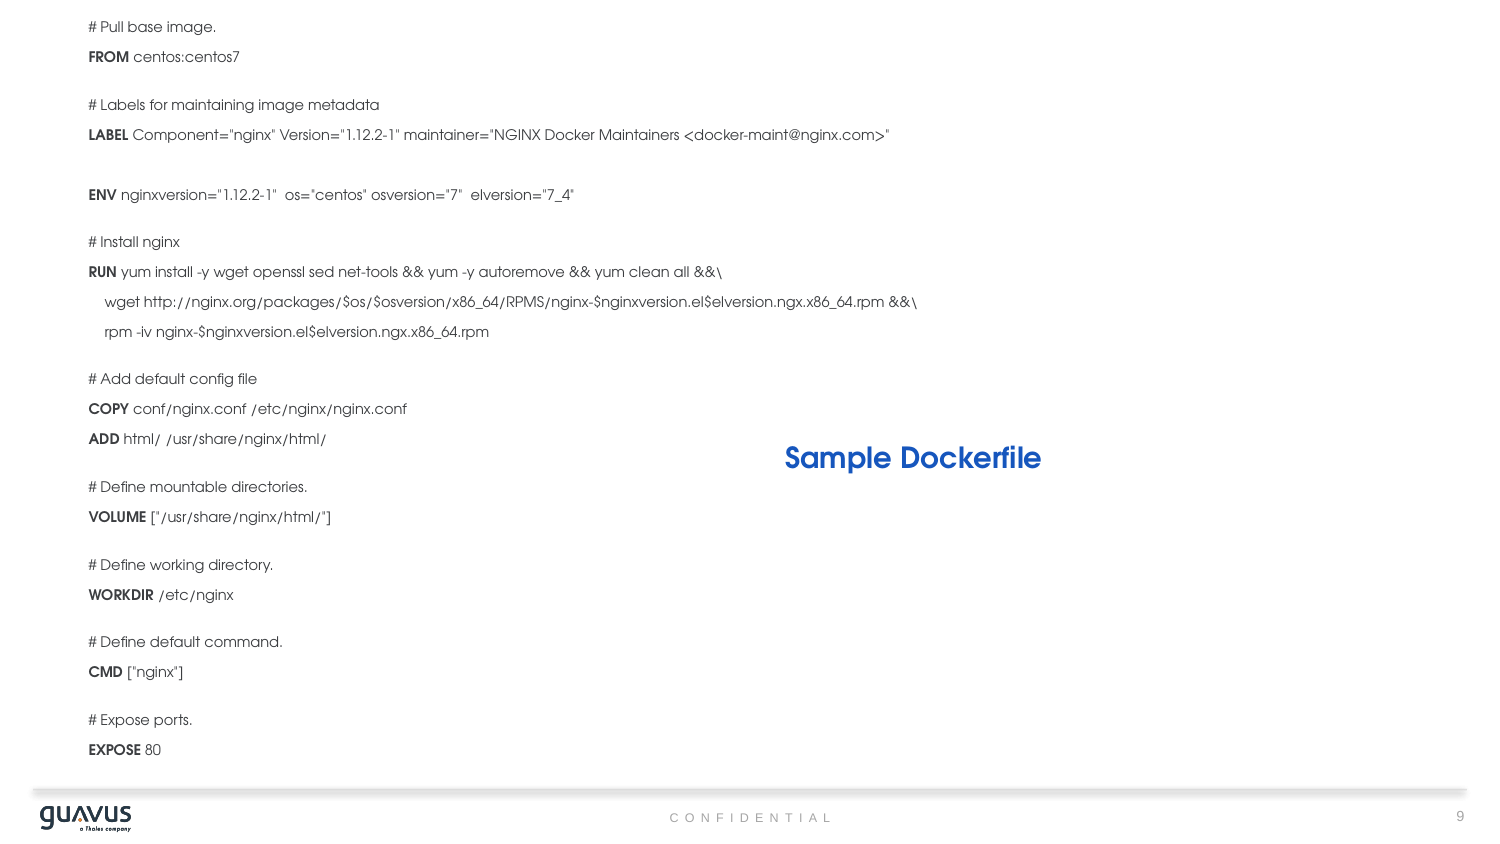

#
# Pull base image.
FROM centos:centos7
# Labels for maintaining image metadata
LABEL Component="nginx" Version="1.12.2-1" maintainer="NGINX Docker Maintainers <docker-maint@nginx.com>"

ENV nginxversion="1.12.2-1"  os="centos" osversion="7"  elversion="7_4"
# Install nginx
RUN yum install -y wget openssl sed net-tools && yum -y autoremove && yum clean all &&\
    wget http://nginx.org/packages/$os/$osversion/x86_64/RPMS/nginx-$nginxversion.el$elversion.ngx.x86_64.rpm &&\
    rpm -iv nginx-$nginxversion.el$elversion.ngx.x86_64.rpm
# Add default config file
COPY conf/nginx.conf /etc/nginx/nginx.conf
ADD html/ /usr/share/nginx/html/
# Define mountable directories.
VOLUME ["/usr/share/nginx/html/"]
# Define working directory.
WORKDIR /etc/nginx
# Define default command.
CMD ["nginx"]
# Expose ports.
EXPOSE 80

Sample Dockerfile